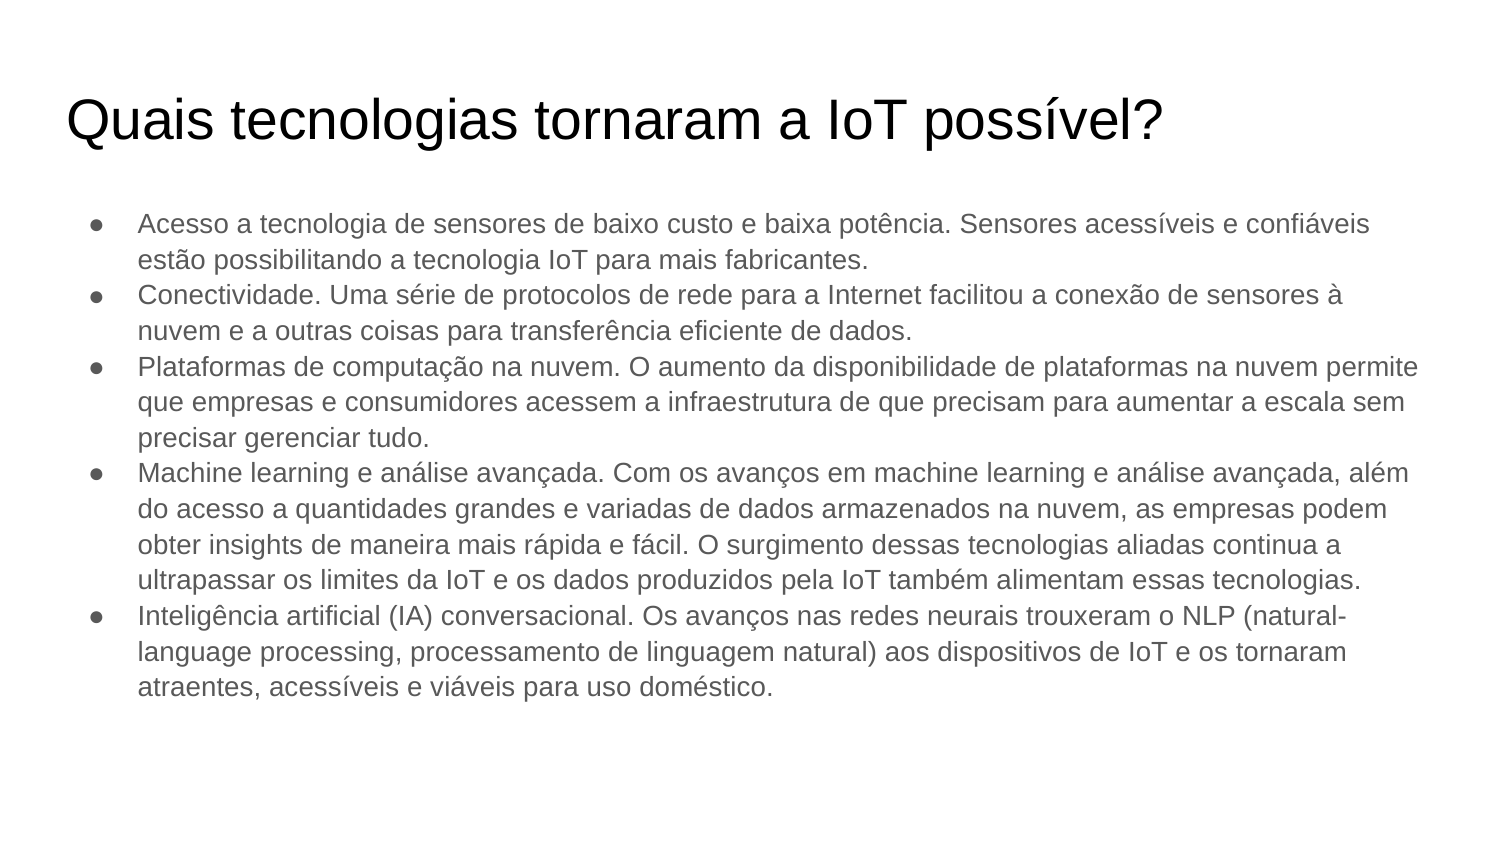

# Quais tecnologias tornaram a IoT possível?
Acesso a tecnologia de sensores de baixo custo e baixa potência. Sensores acessíveis e confiáveis estão possibilitando a tecnologia IoT para mais fabricantes.
Conectividade. Uma série de protocolos de rede para a Internet facilitou a conexão de sensores à nuvem e a outras coisas para transferência eficiente de dados.
Plataformas de computação na nuvem. O aumento da disponibilidade de plataformas na nuvem permite que empresas e consumidores acessem a infraestrutura de que precisam para aumentar a escala sem precisar gerenciar tudo.
Machine learning e análise avançada. Com os avanços em machine learning e análise avançada, além do acesso a quantidades grandes e variadas de dados armazenados na nuvem, as empresas podem obter insights de maneira mais rápida e fácil. O surgimento dessas tecnologias aliadas continua a ultrapassar os limites da IoT e os dados produzidos pela IoT também alimentam essas tecnologias.
Inteligência artificial (IA) conversacional. Os avanços nas redes neurais trouxeram o NLP (natural-language processing, processamento de linguagem natural) aos dispositivos de IoT e os tornaram atraentes, acessíveis e viáveis para uso doméstico.